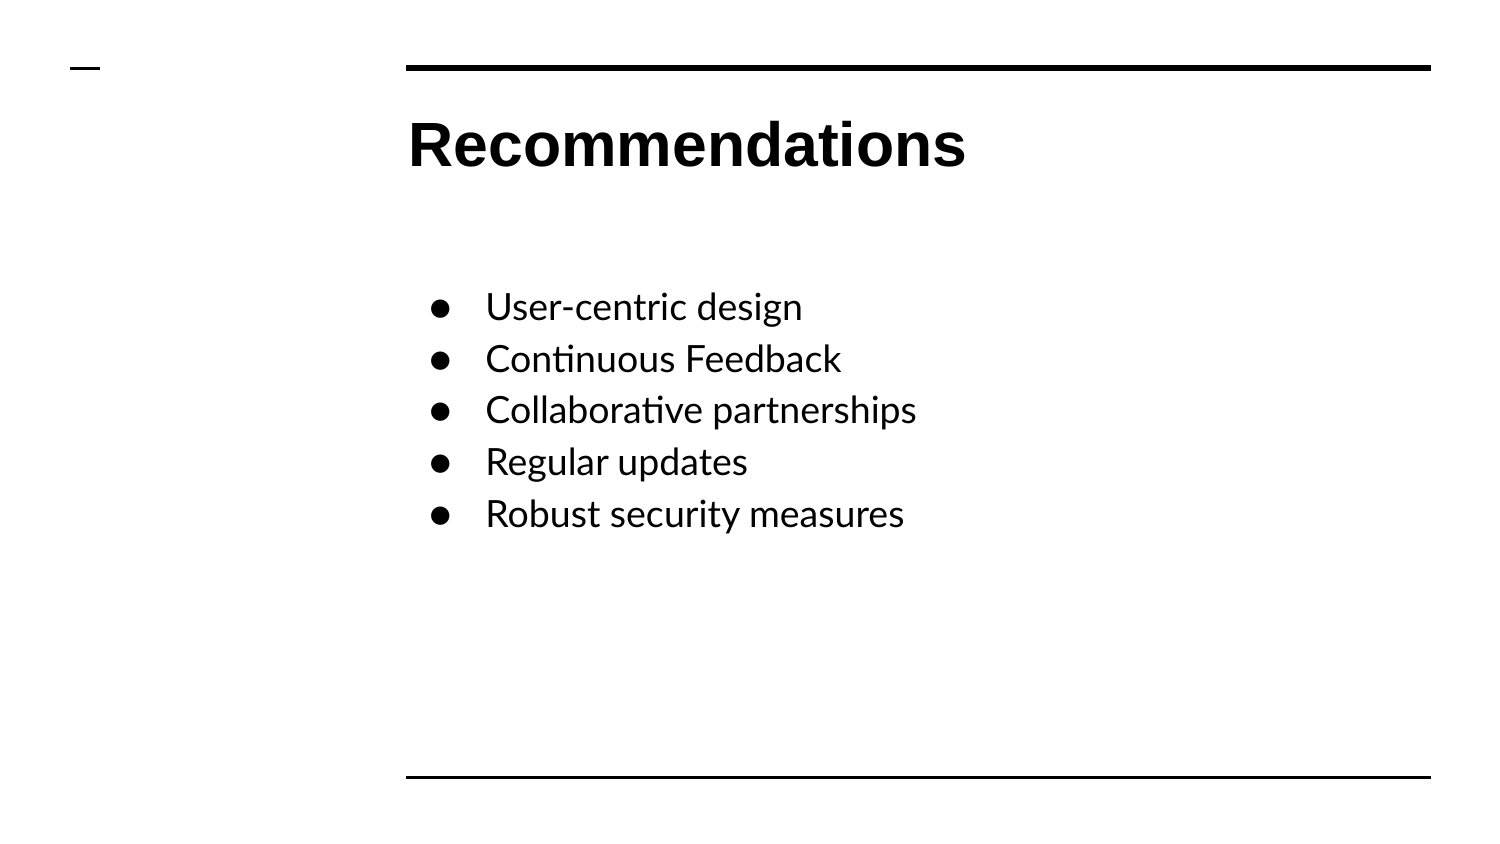

# Recommendations
User-centric design
Continuous Feedback
Collaborative partnerships
Regular updates
Robust security measures